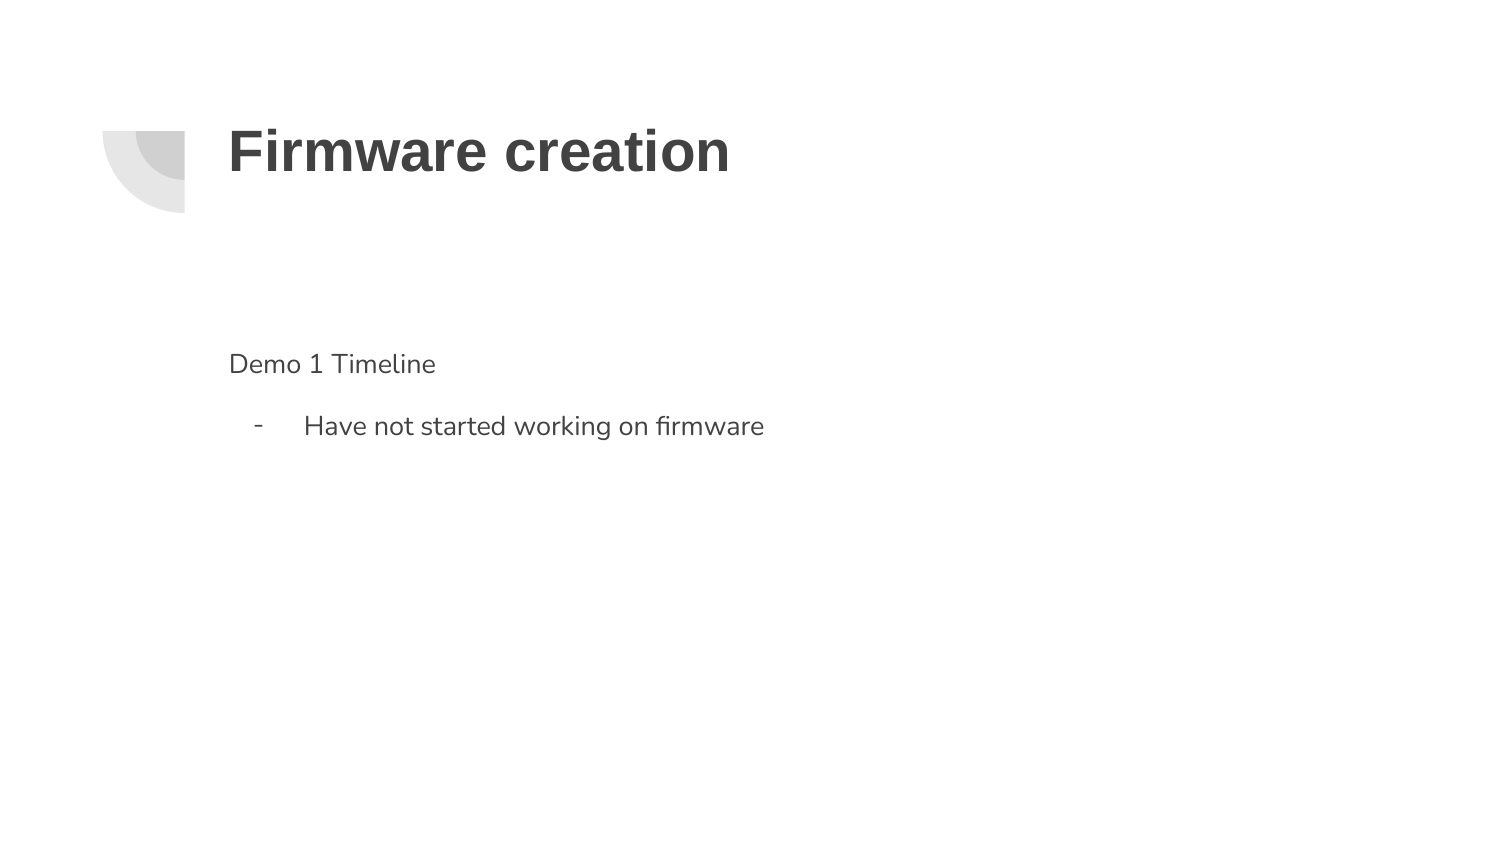

# Firmware creation
Demo 1 Timeline
Have not started working on firmware